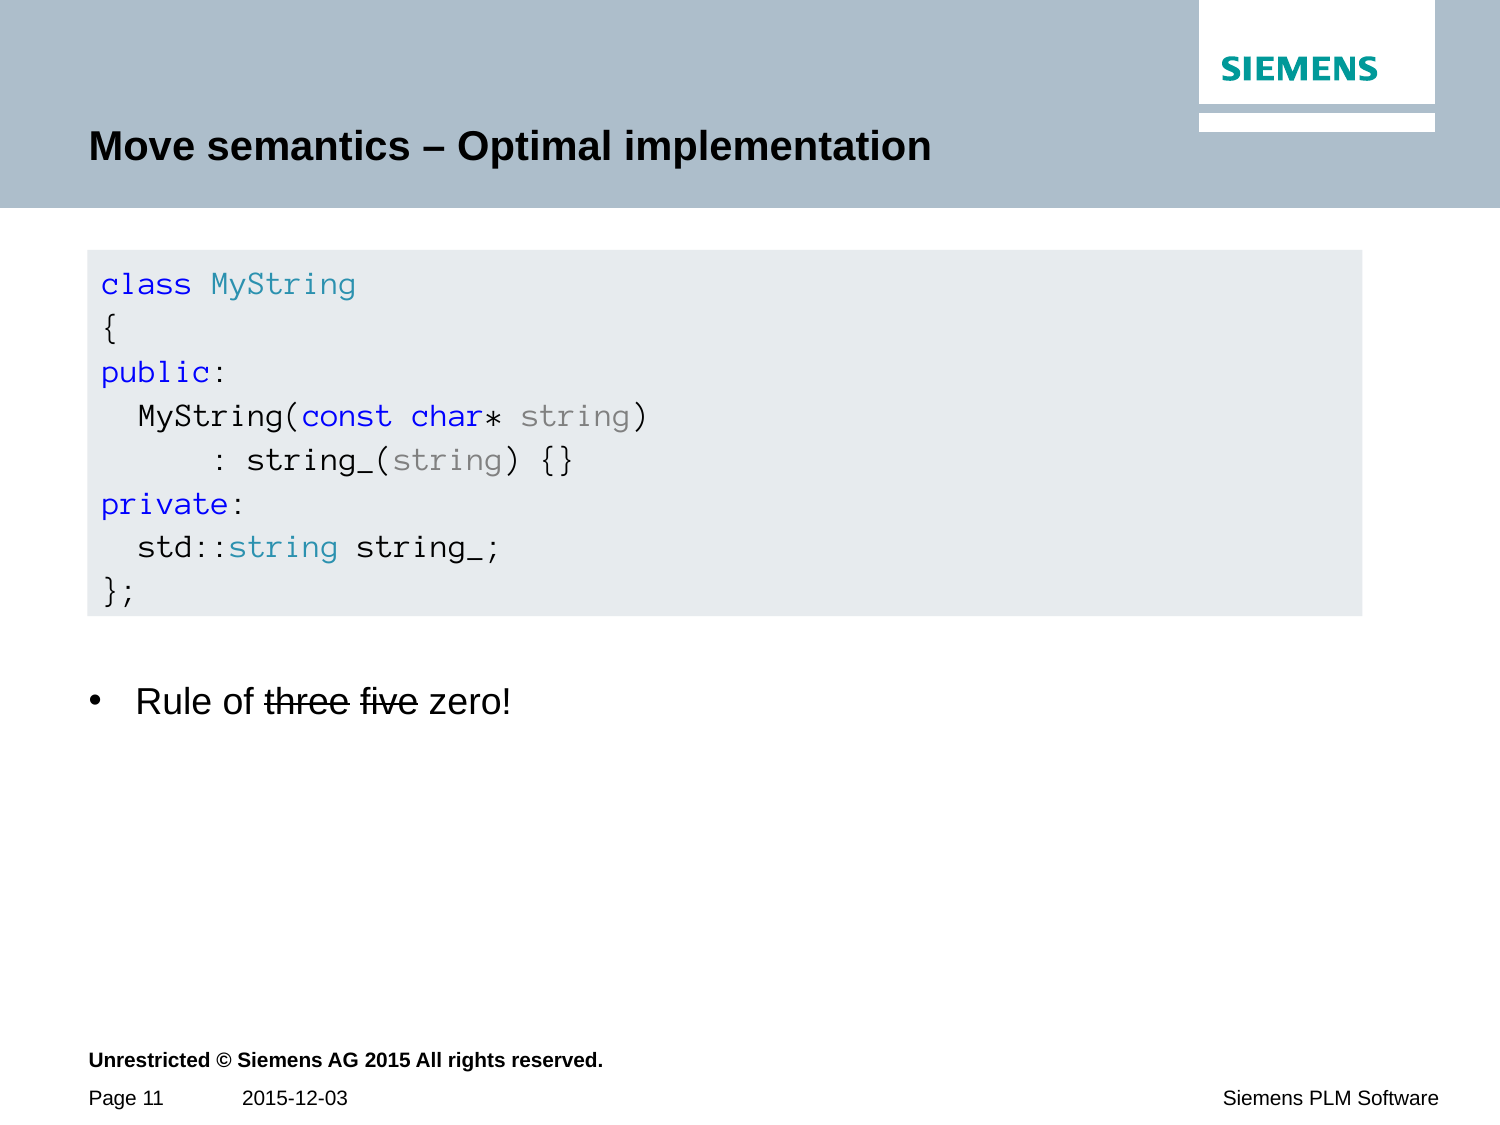

# Move semantics – Optimal implementation

Rule of three five zero!
class MyString
{
public:
  MyString(const char* string)
      : string_(string) {}
private:
  std::string string_;
};